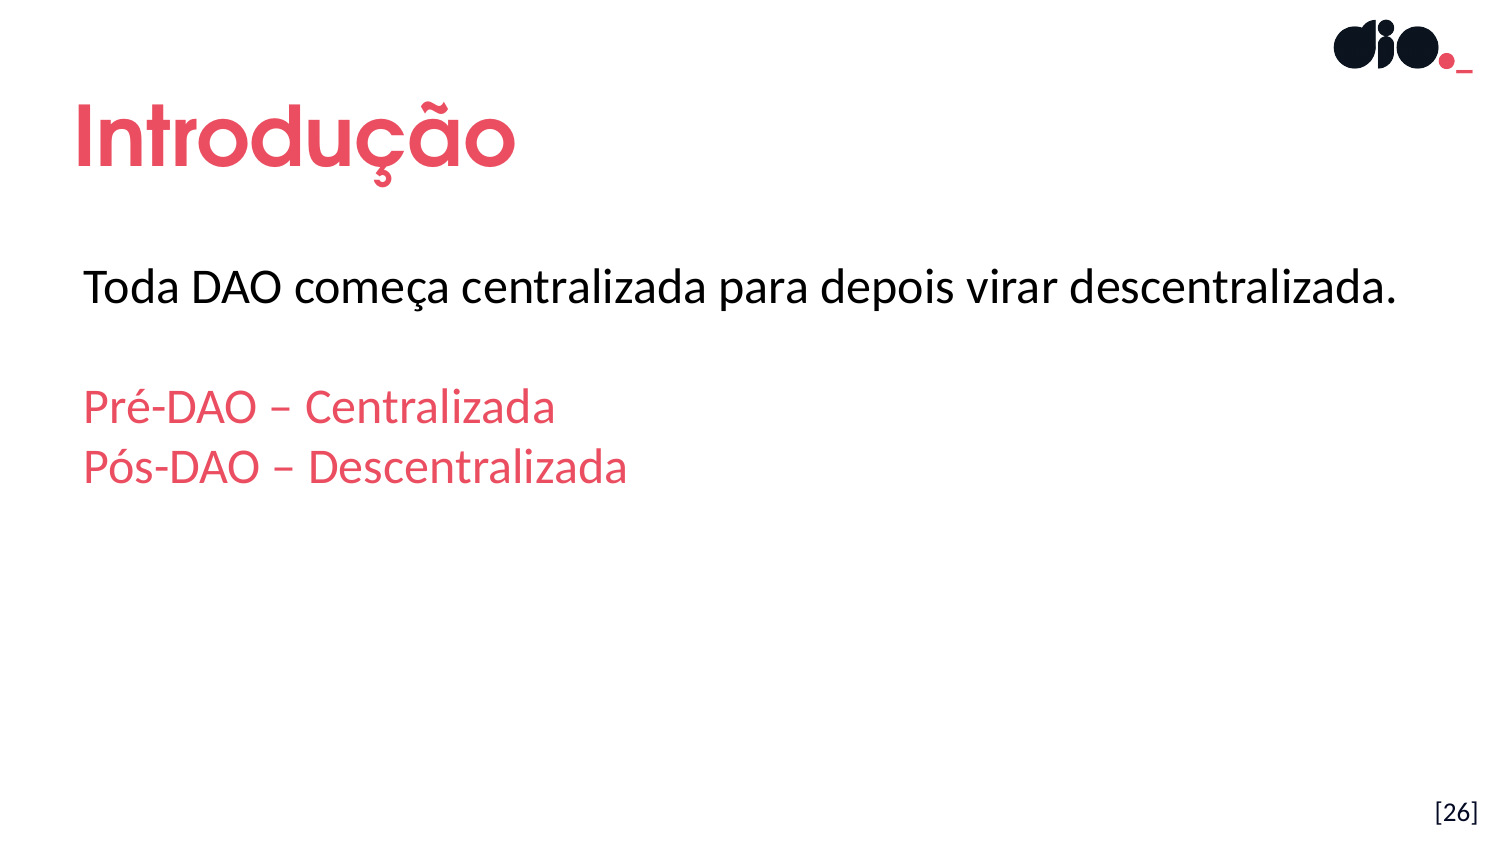

Introdução
Toda DAO começa centralizada para depois virar descentralizada.

Pré-DAO – Centralizada
Pós-DAO – Descentralizada

[26]